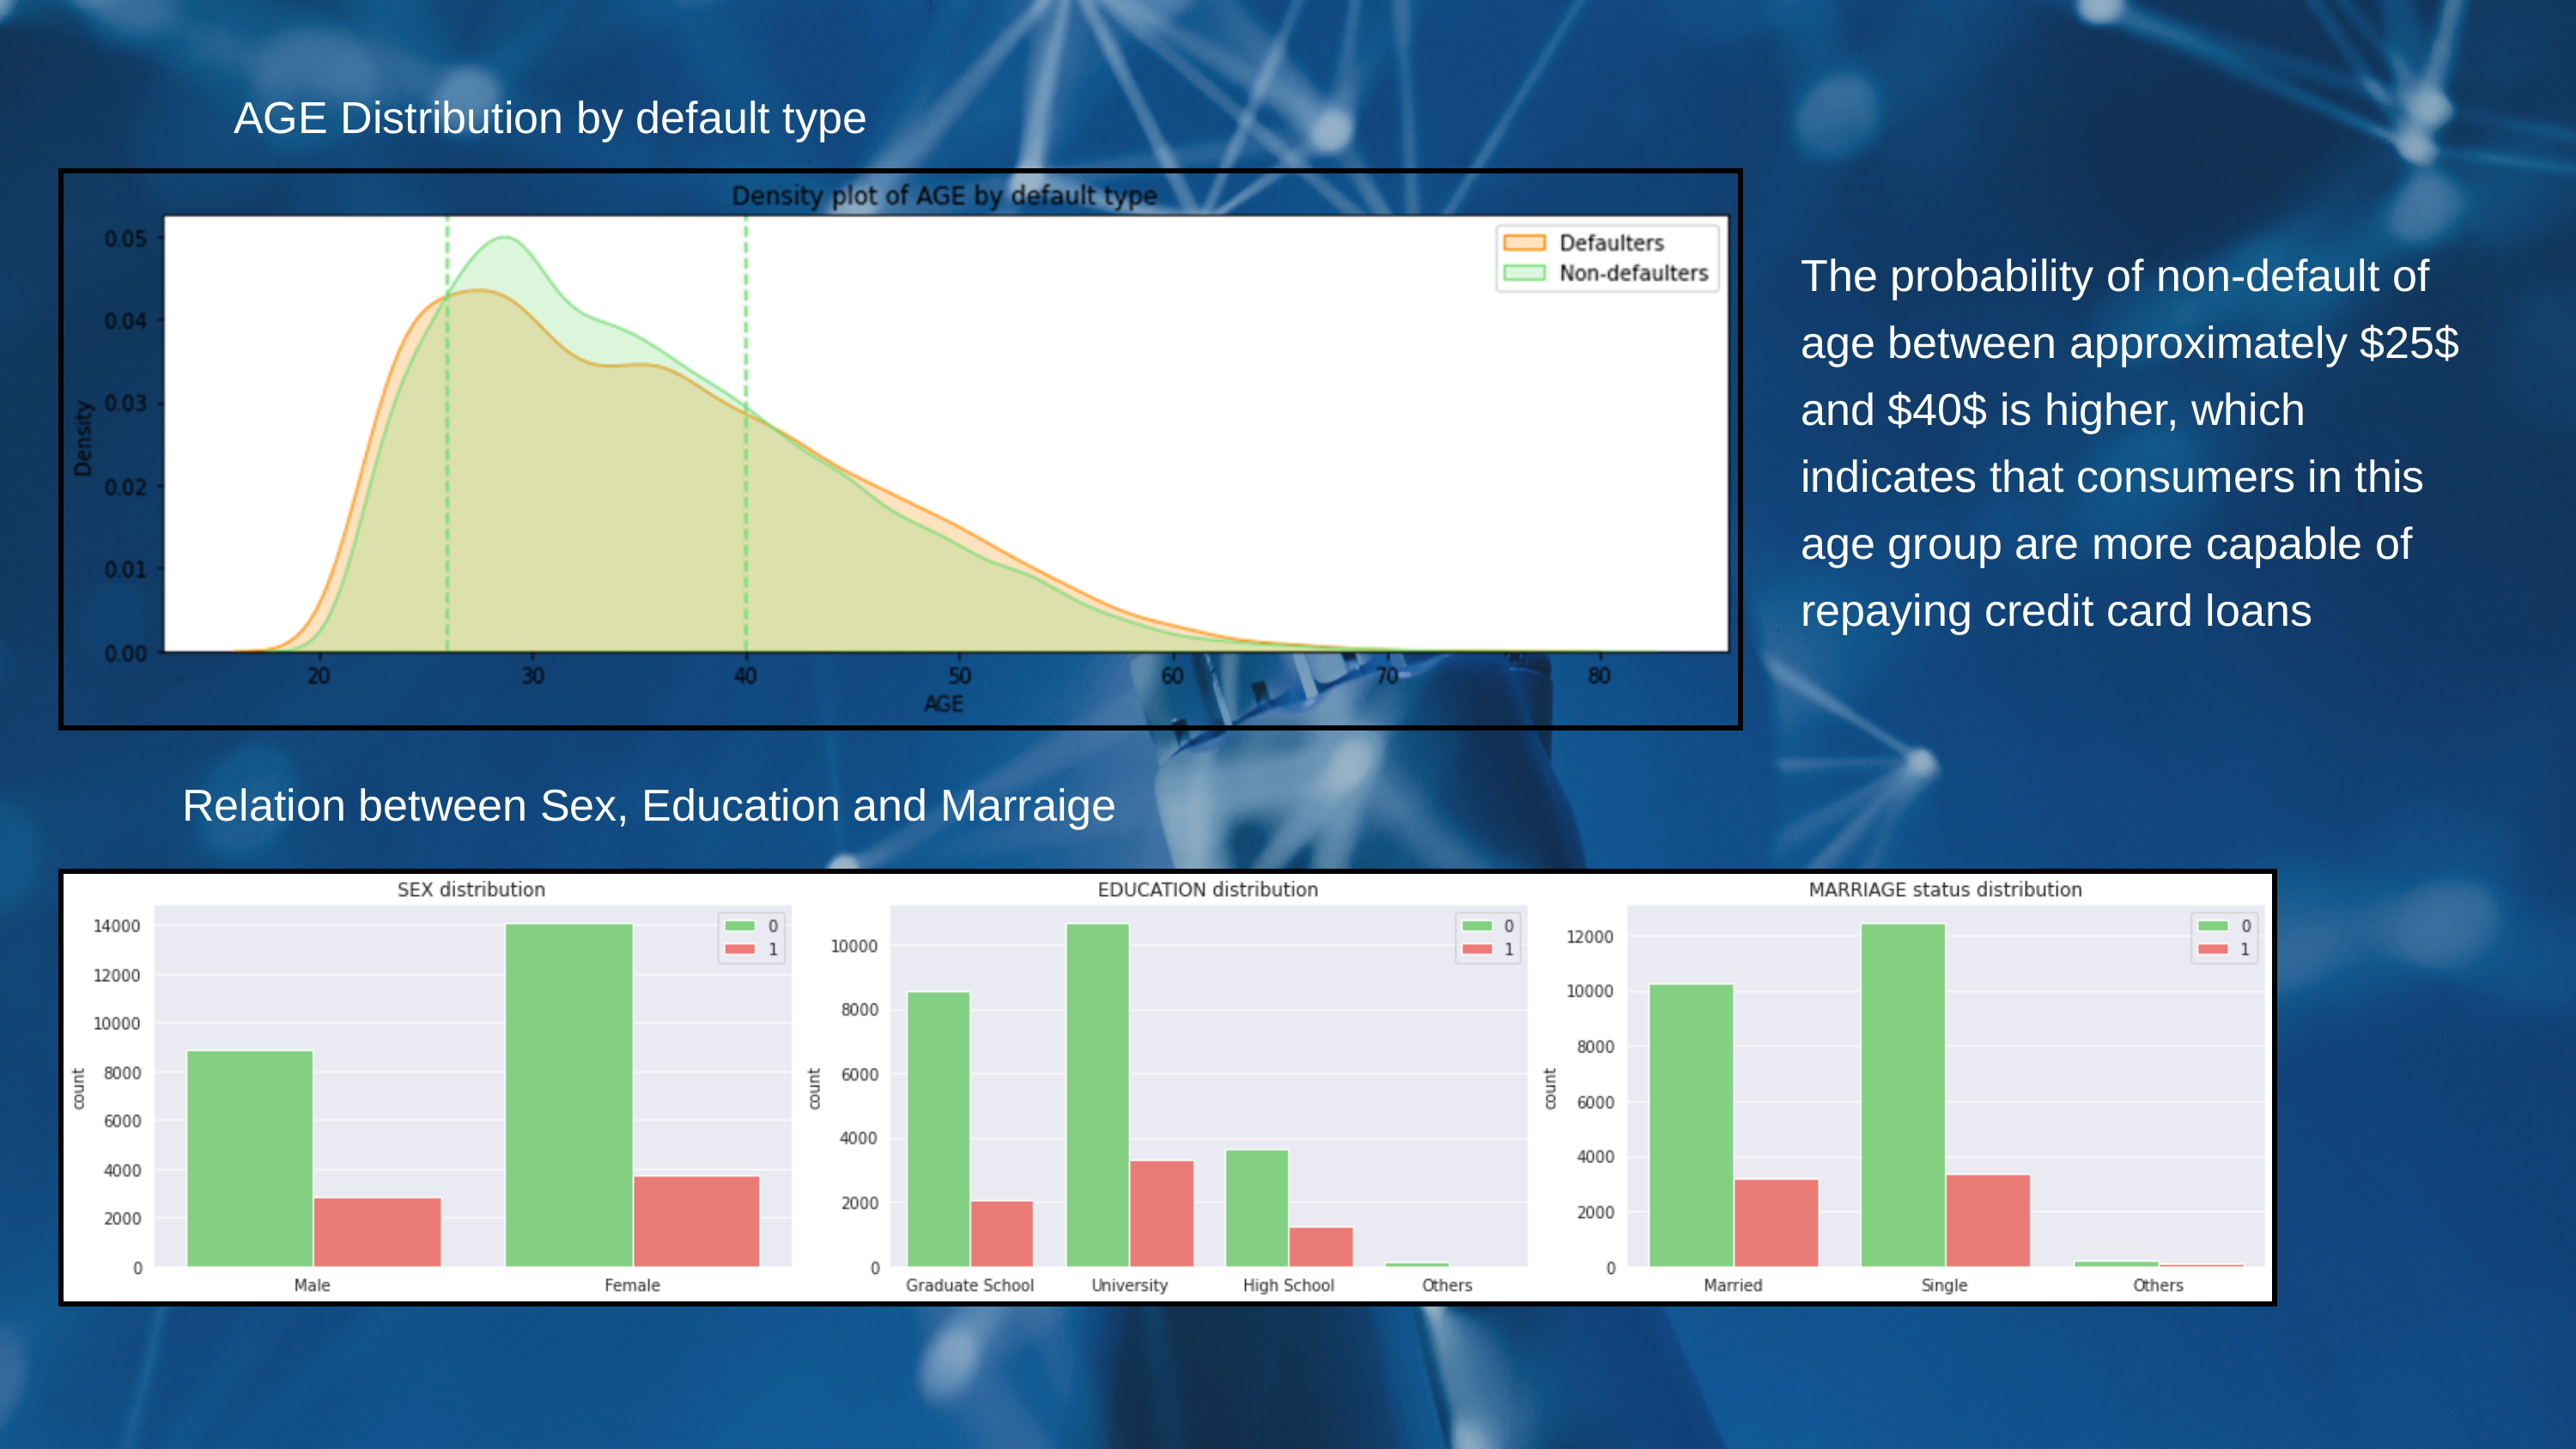

AGE Distribution by default type

The probability of non-default of age between approximately $25$ and $40$ is higher, which indicates that consumers in this age group are more capable of repaying credit card loans
Relation between Sex, Education and Marraige